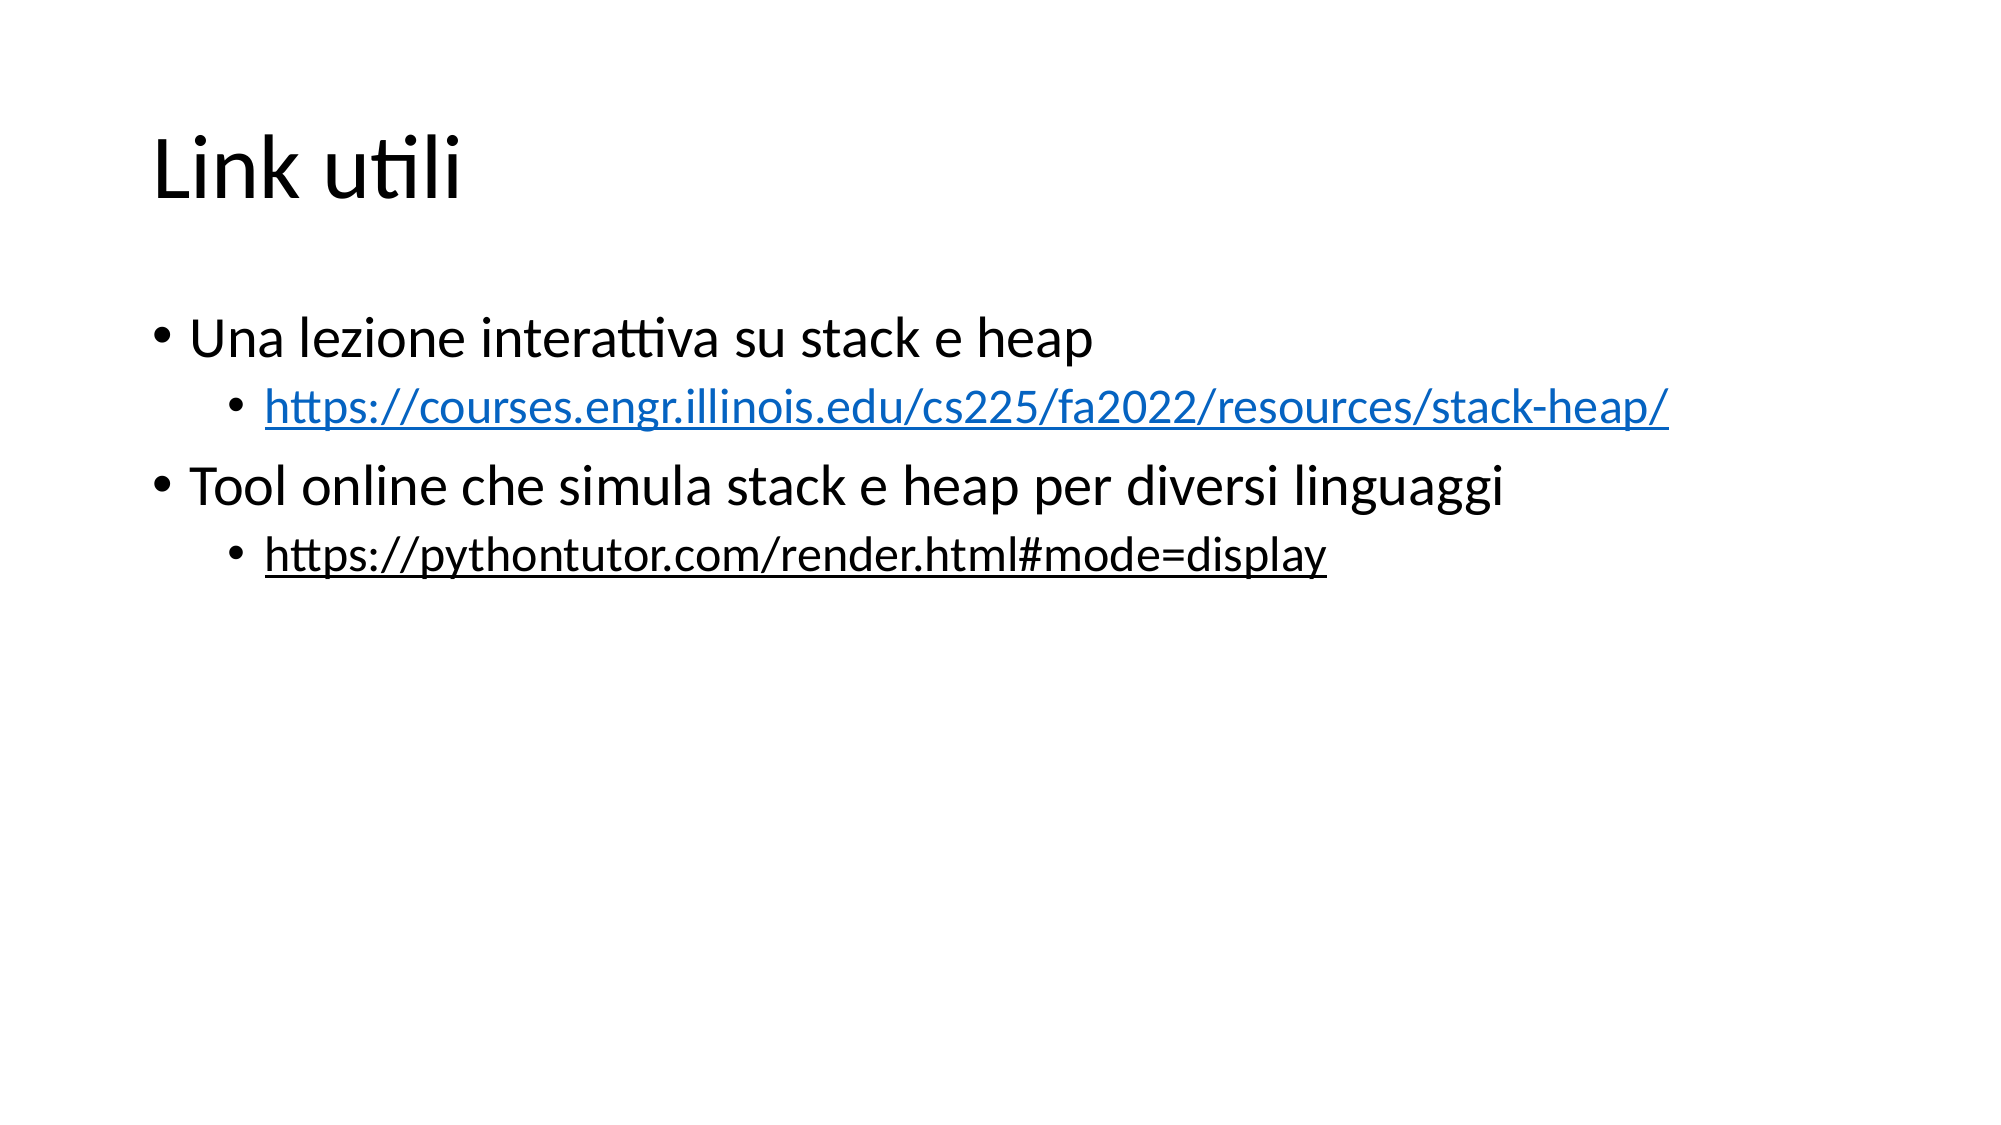

# Link utili
Una lezione interattiva su stack e heap
https://courses.engr.illinois.edu/cs225/fa2022/resources/stack-heap/
Tool online che simula stack e heap per diversi linguaggi
https://pythontutor.com/render.html#mode=display